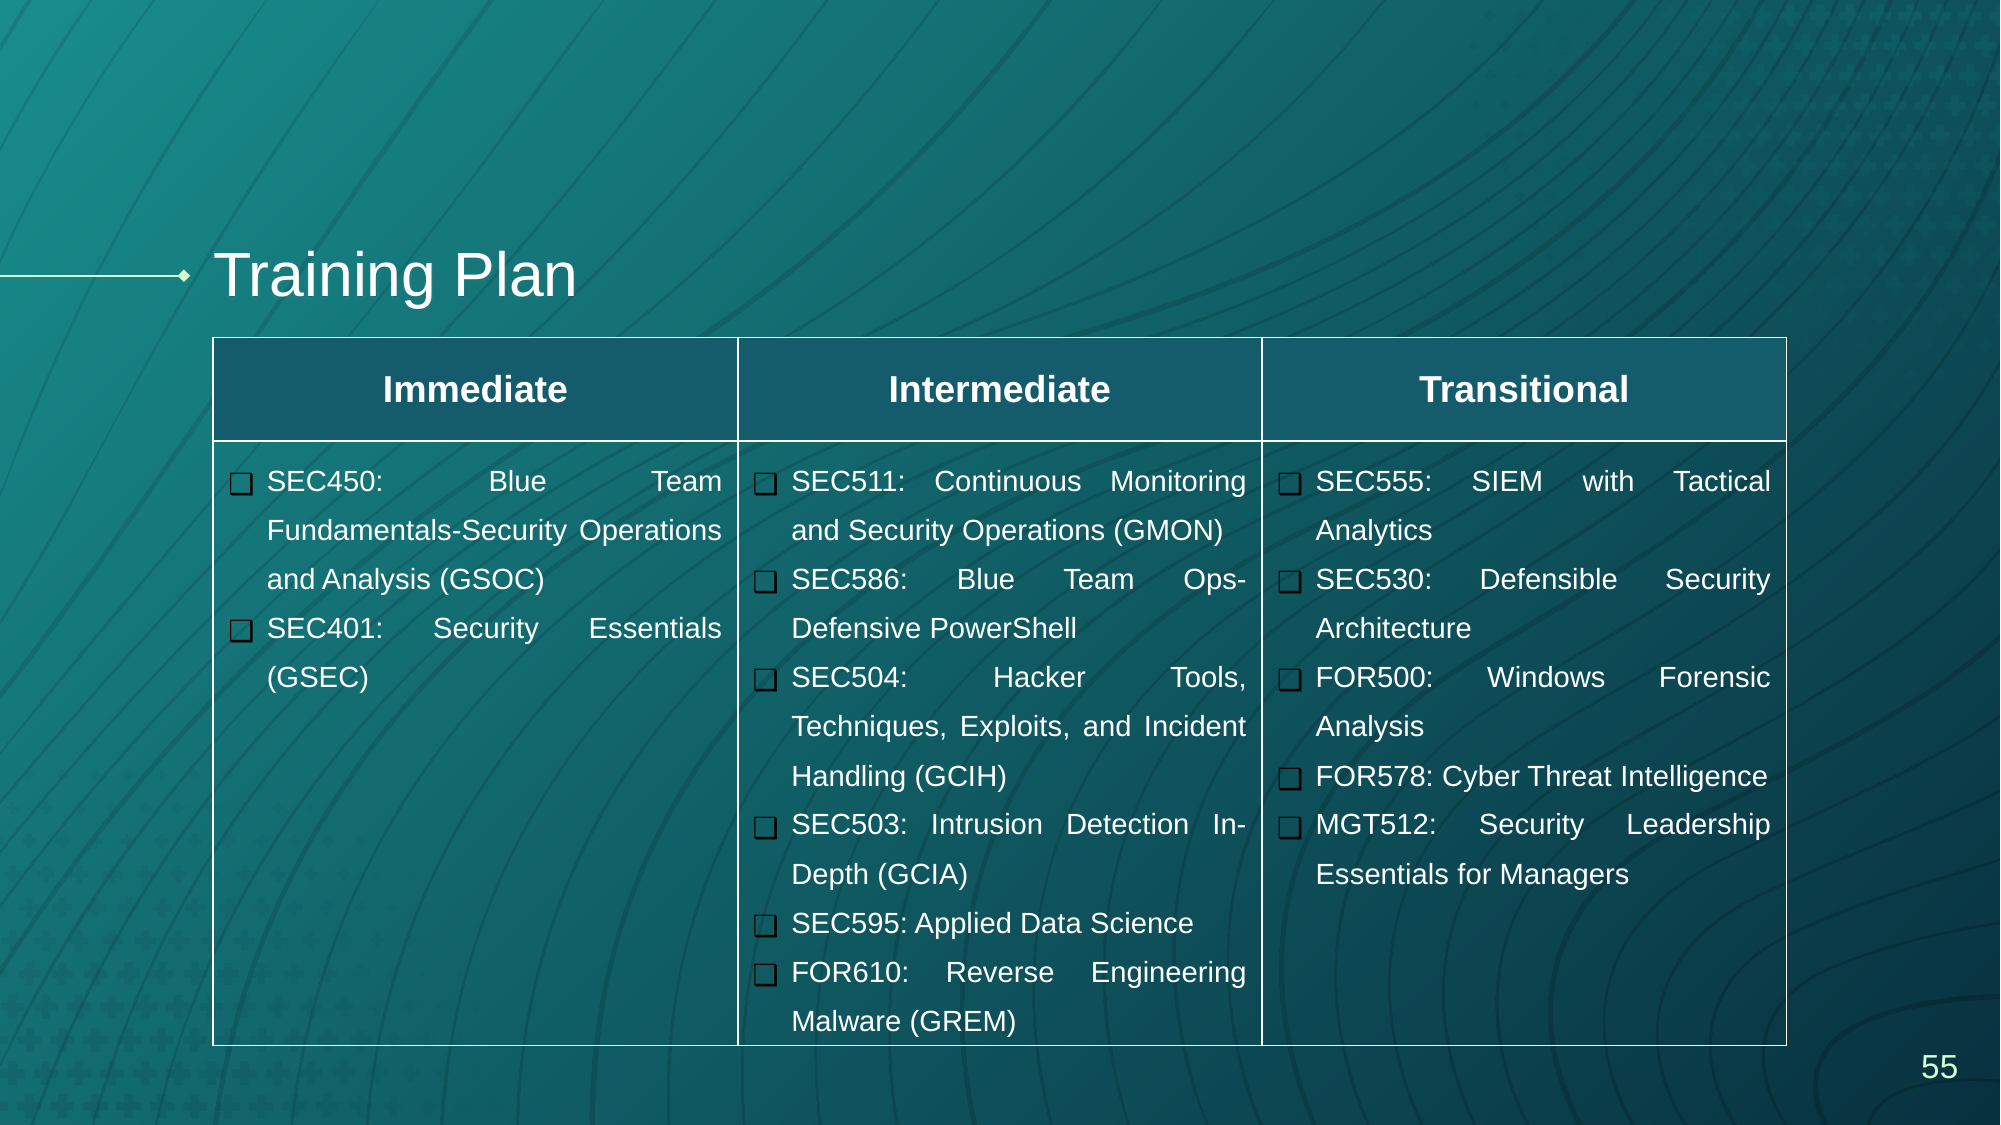

# Training Plan
| Immediate | Intermediate | Transitional |
| --- | --- | --- |
| SEC450: Blue Team Fundamentals-Security Operations and Analysis (GSOC) SEC401: Security Essentials (GSEC) | SEC511: Continuous Monitoring and Security Operations (GMON) SEC586: Blue Team Ops-Defensive PowerShell SEC504: Hacker Tools, Techniques, Exploits, and Incident Handling (GCIH) SEC503: Intrusion Detection In-Depth (GCIA) SEC595: Applied Data Science FOR610: Reverse Engineering Malware (GREM) | SEC555: SIEM with Tactical Analytics SEC530: Defensible Security Architecture FOR500: Windows Forensic Analysis FOR578: Cyber Threat Intelligence MGT512: Security Leadership Essentials for Managers |
55